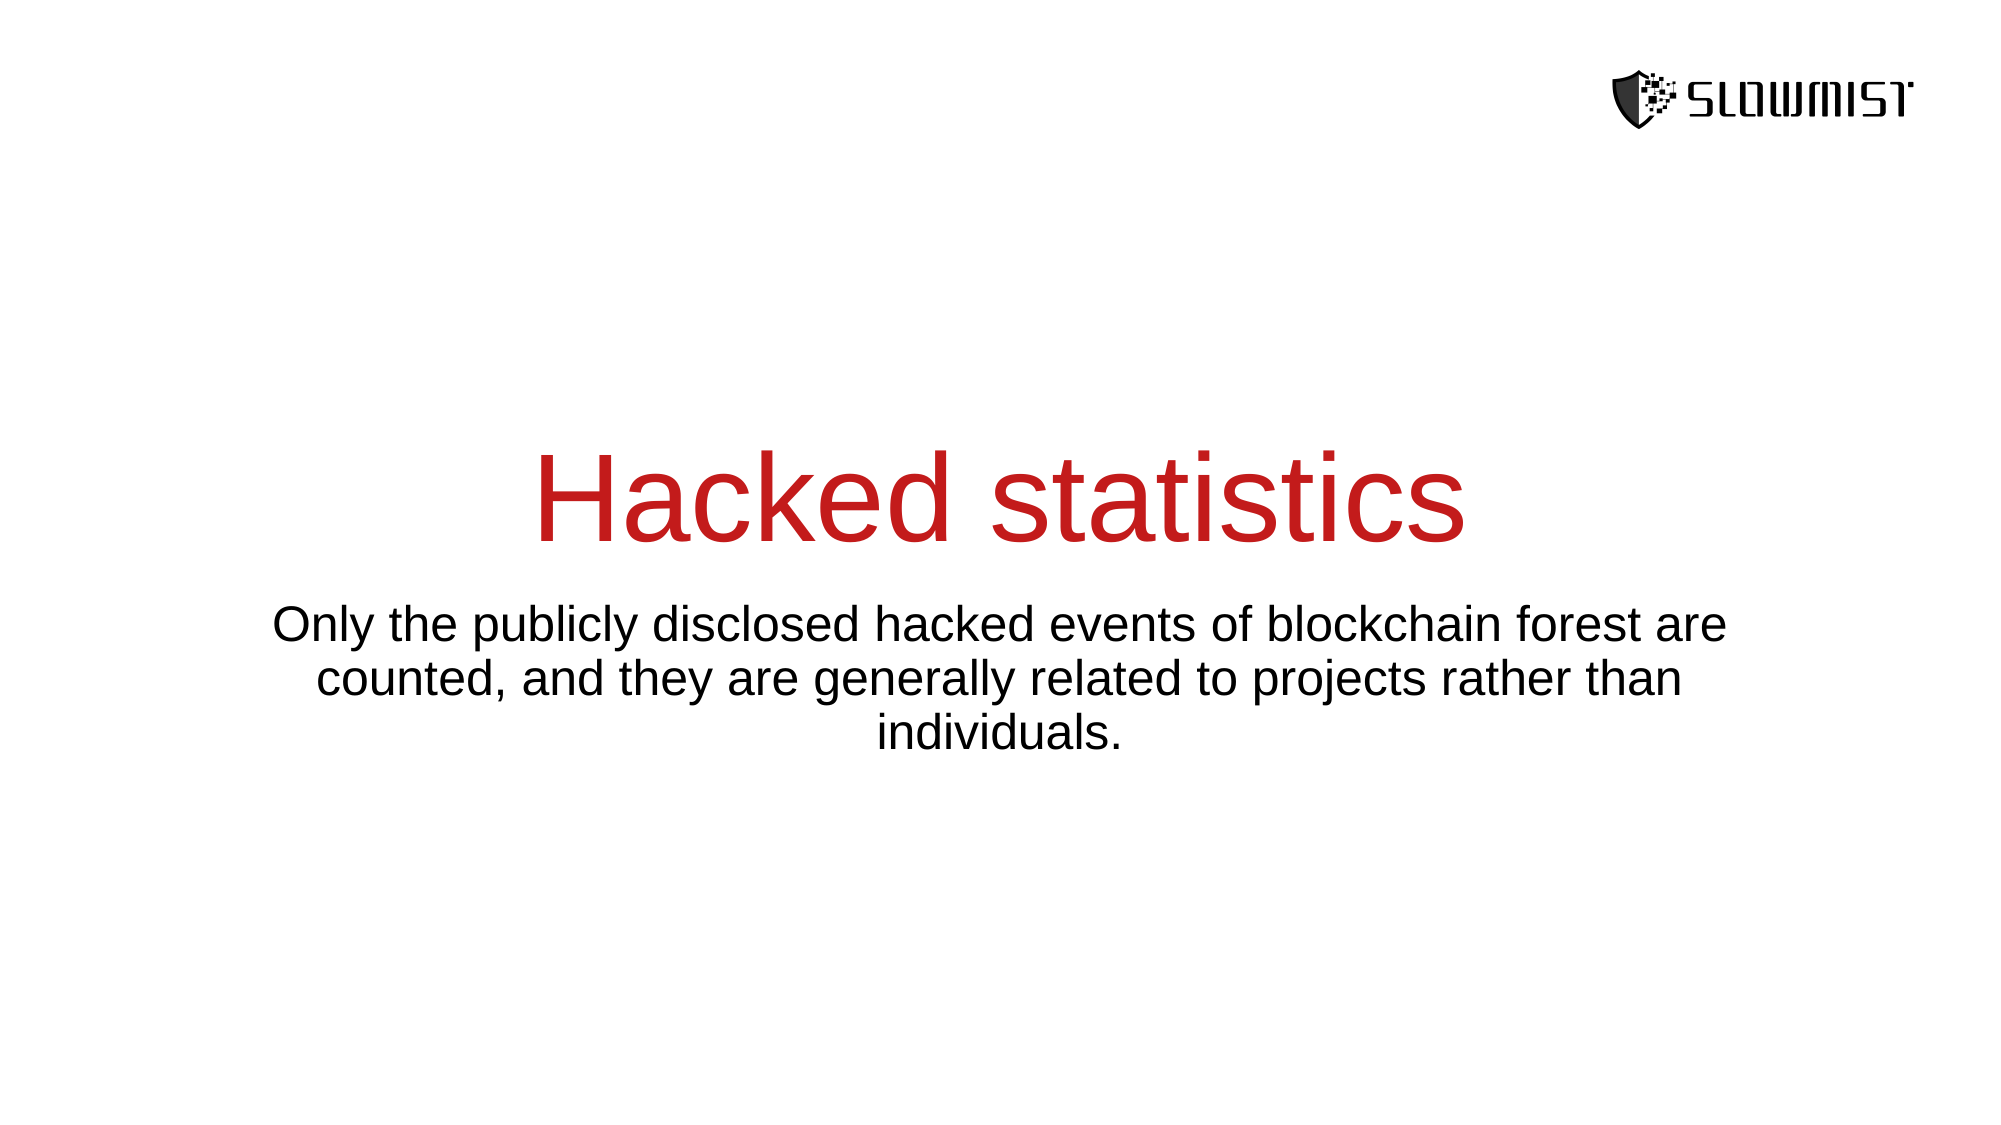

# Hacked statistics
Only the publicly disclosed hacked events of blockchain forest are counted, and they are generally related to projects rather than individuals.